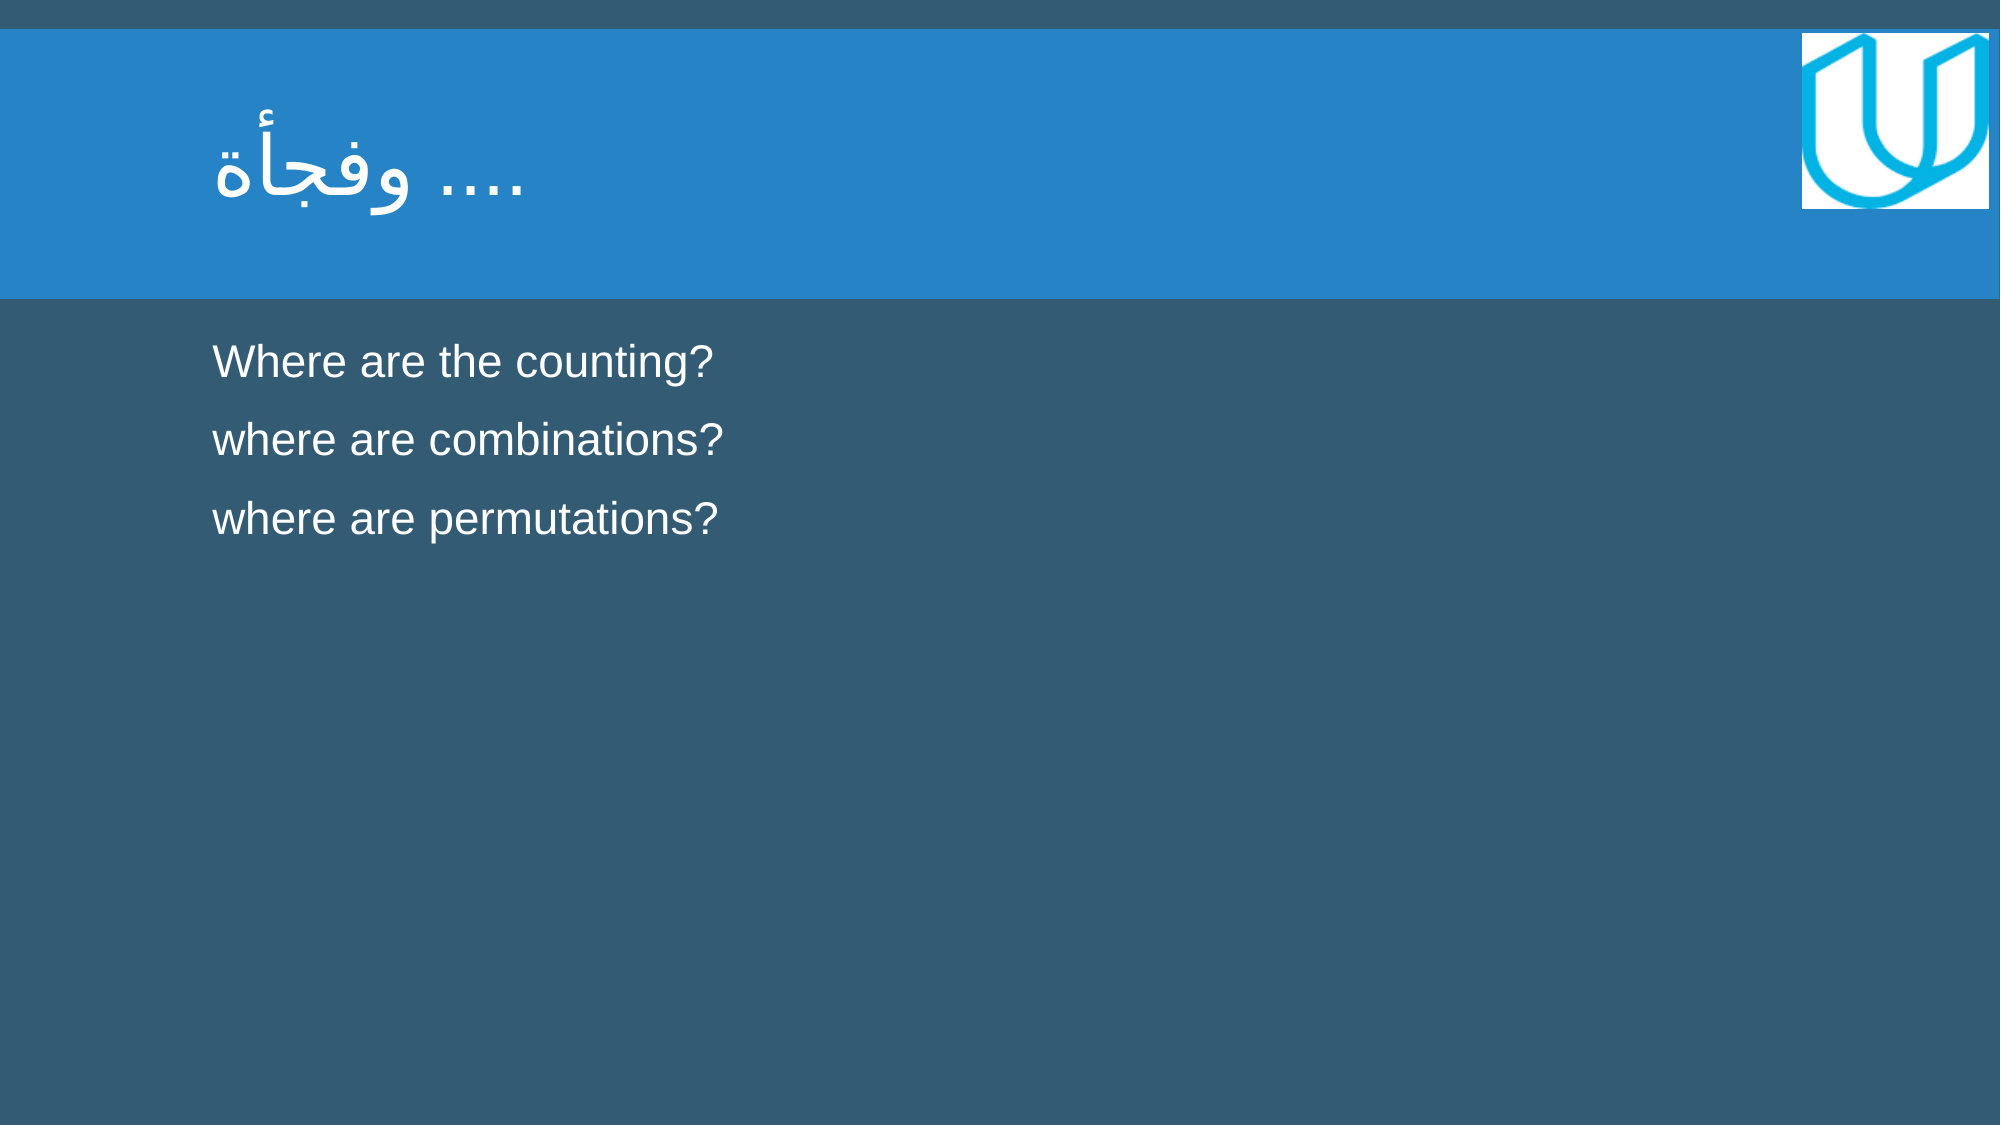

# وفجأة ....
Where are the counting?
where are combinations?
where are permutations?